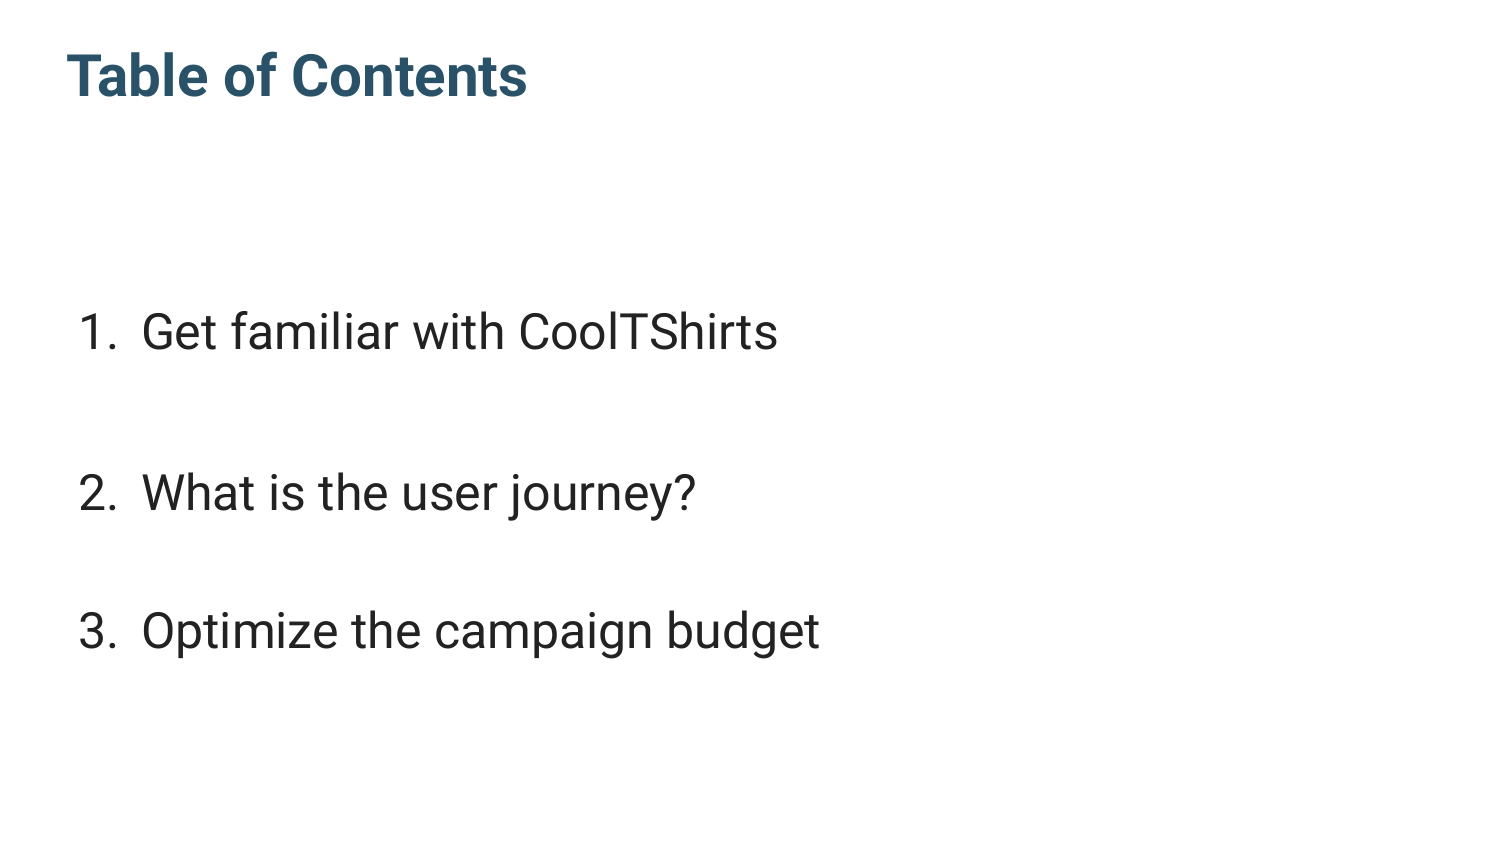

# Table of Contents
Get familiar with CoolTShirts

What is the user journey?

Optimize the campaign budget